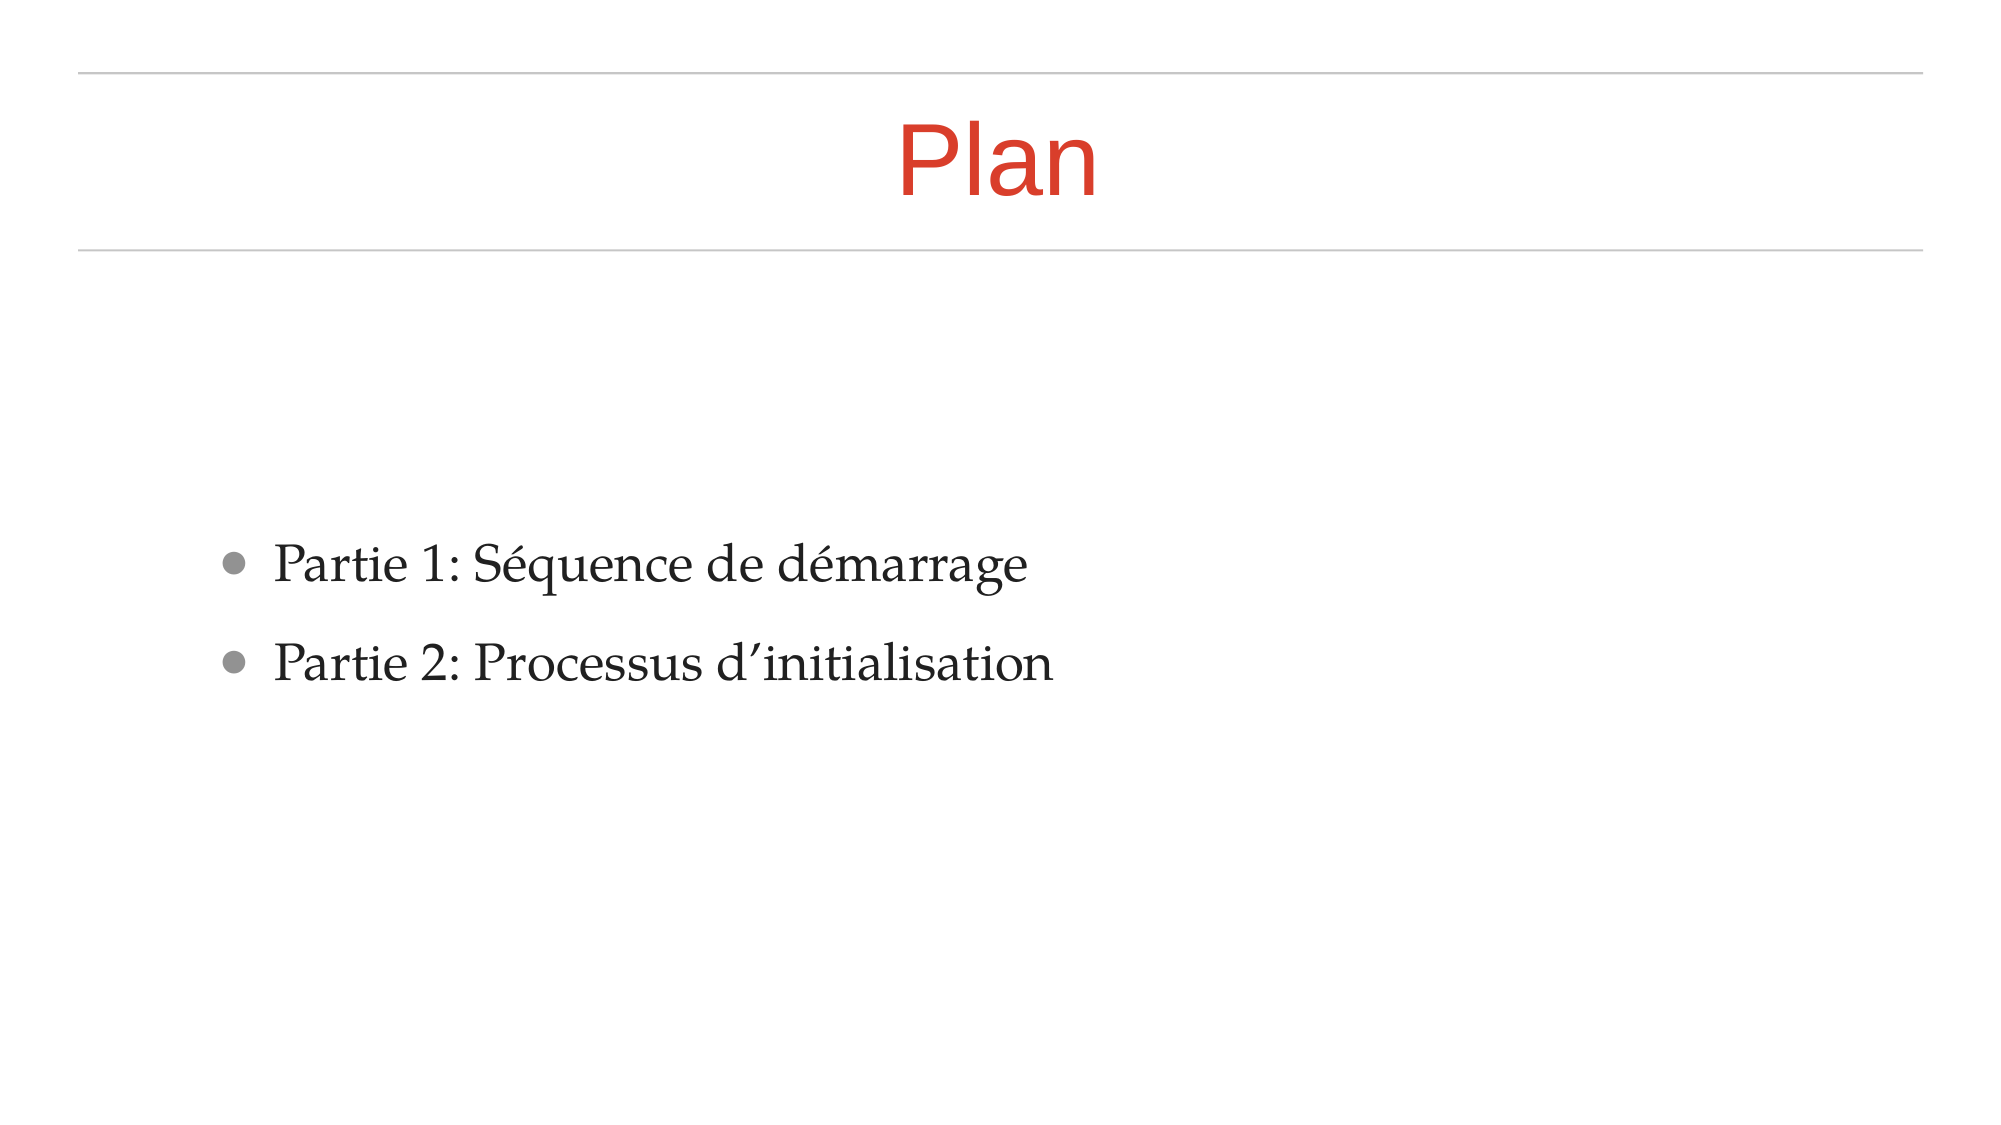

# Plan

Partie 1: Séquence de démarrage
Partie 2: Processus d’initialisation